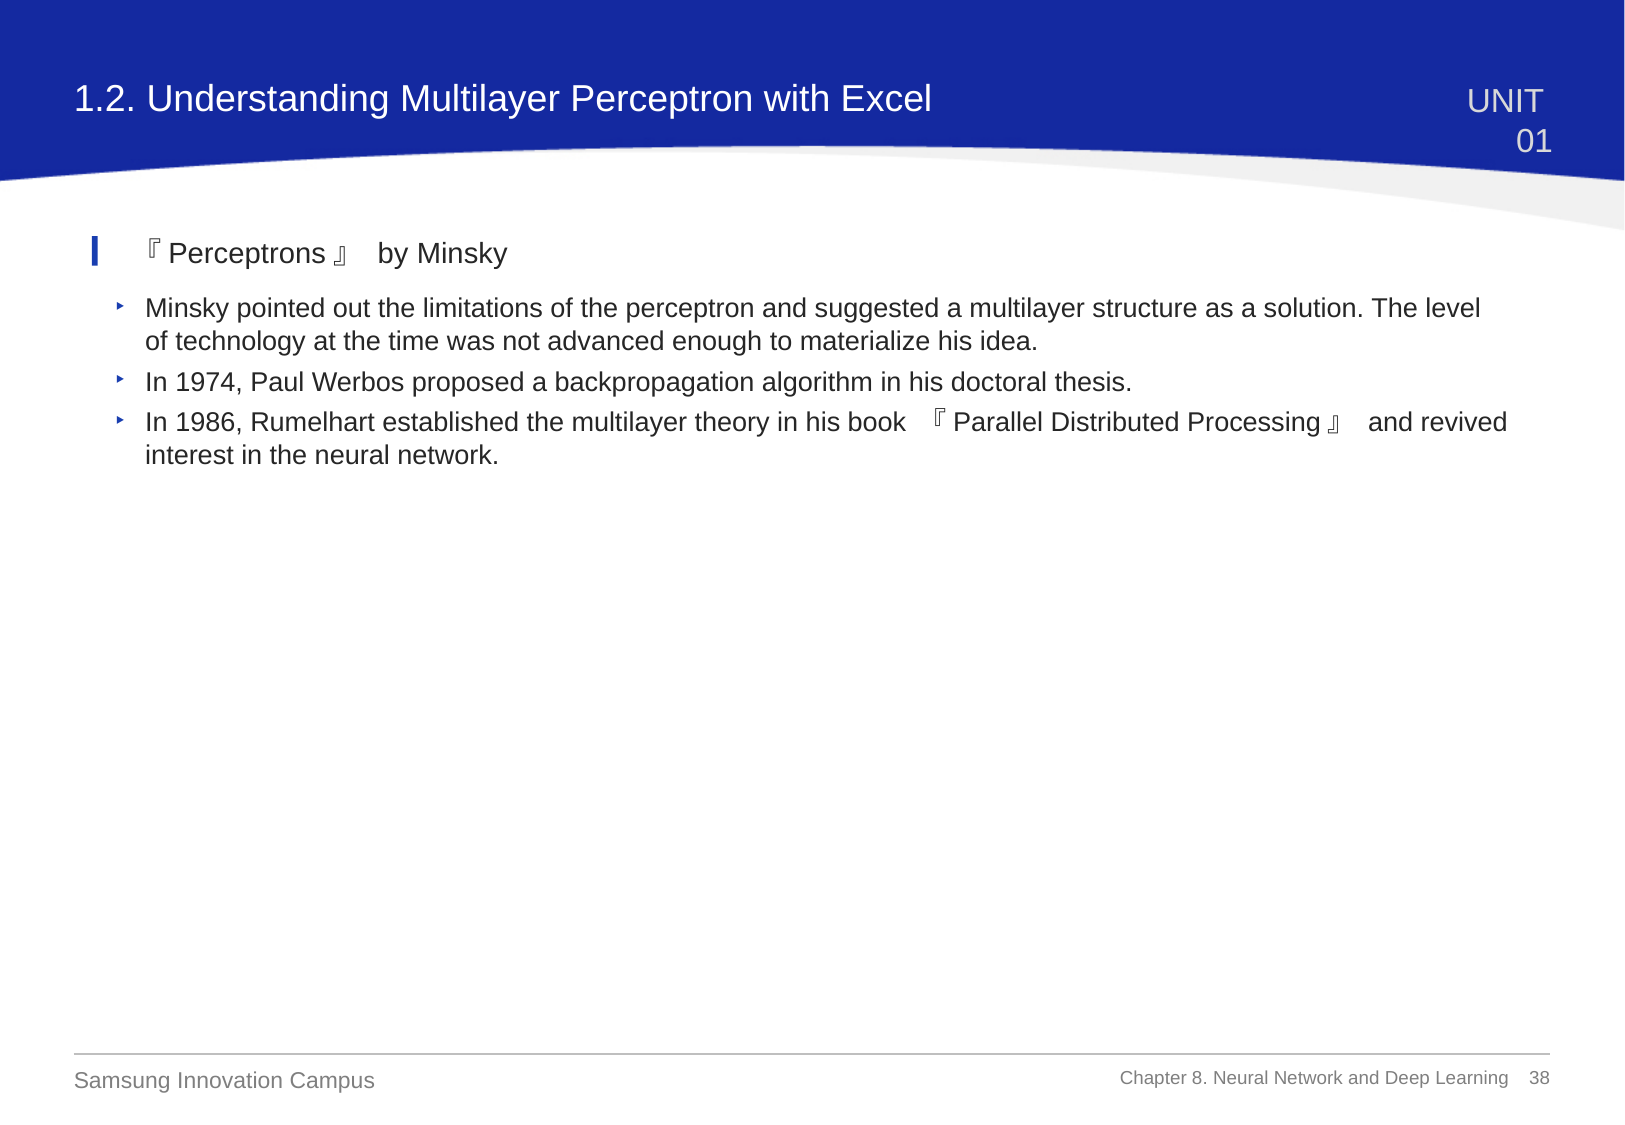

1.2. Understanding Multilayer Perceptron with Excel
UNIT  01
 『Perceptrons』 by Minsky

Minsky pointed out the limitations of the perceptron and suggested a multilayer structure as a solution. The level of technology at the time was not advanced enough to materialize his idea.
In 1974, Paul Werbos proposed a backpropagation algorithm in his doctoral thesis.
In 1986, Rumelhart established the multilayer theory in his book 『Parallel Distributed Processing』 and revived interest in the neural network.